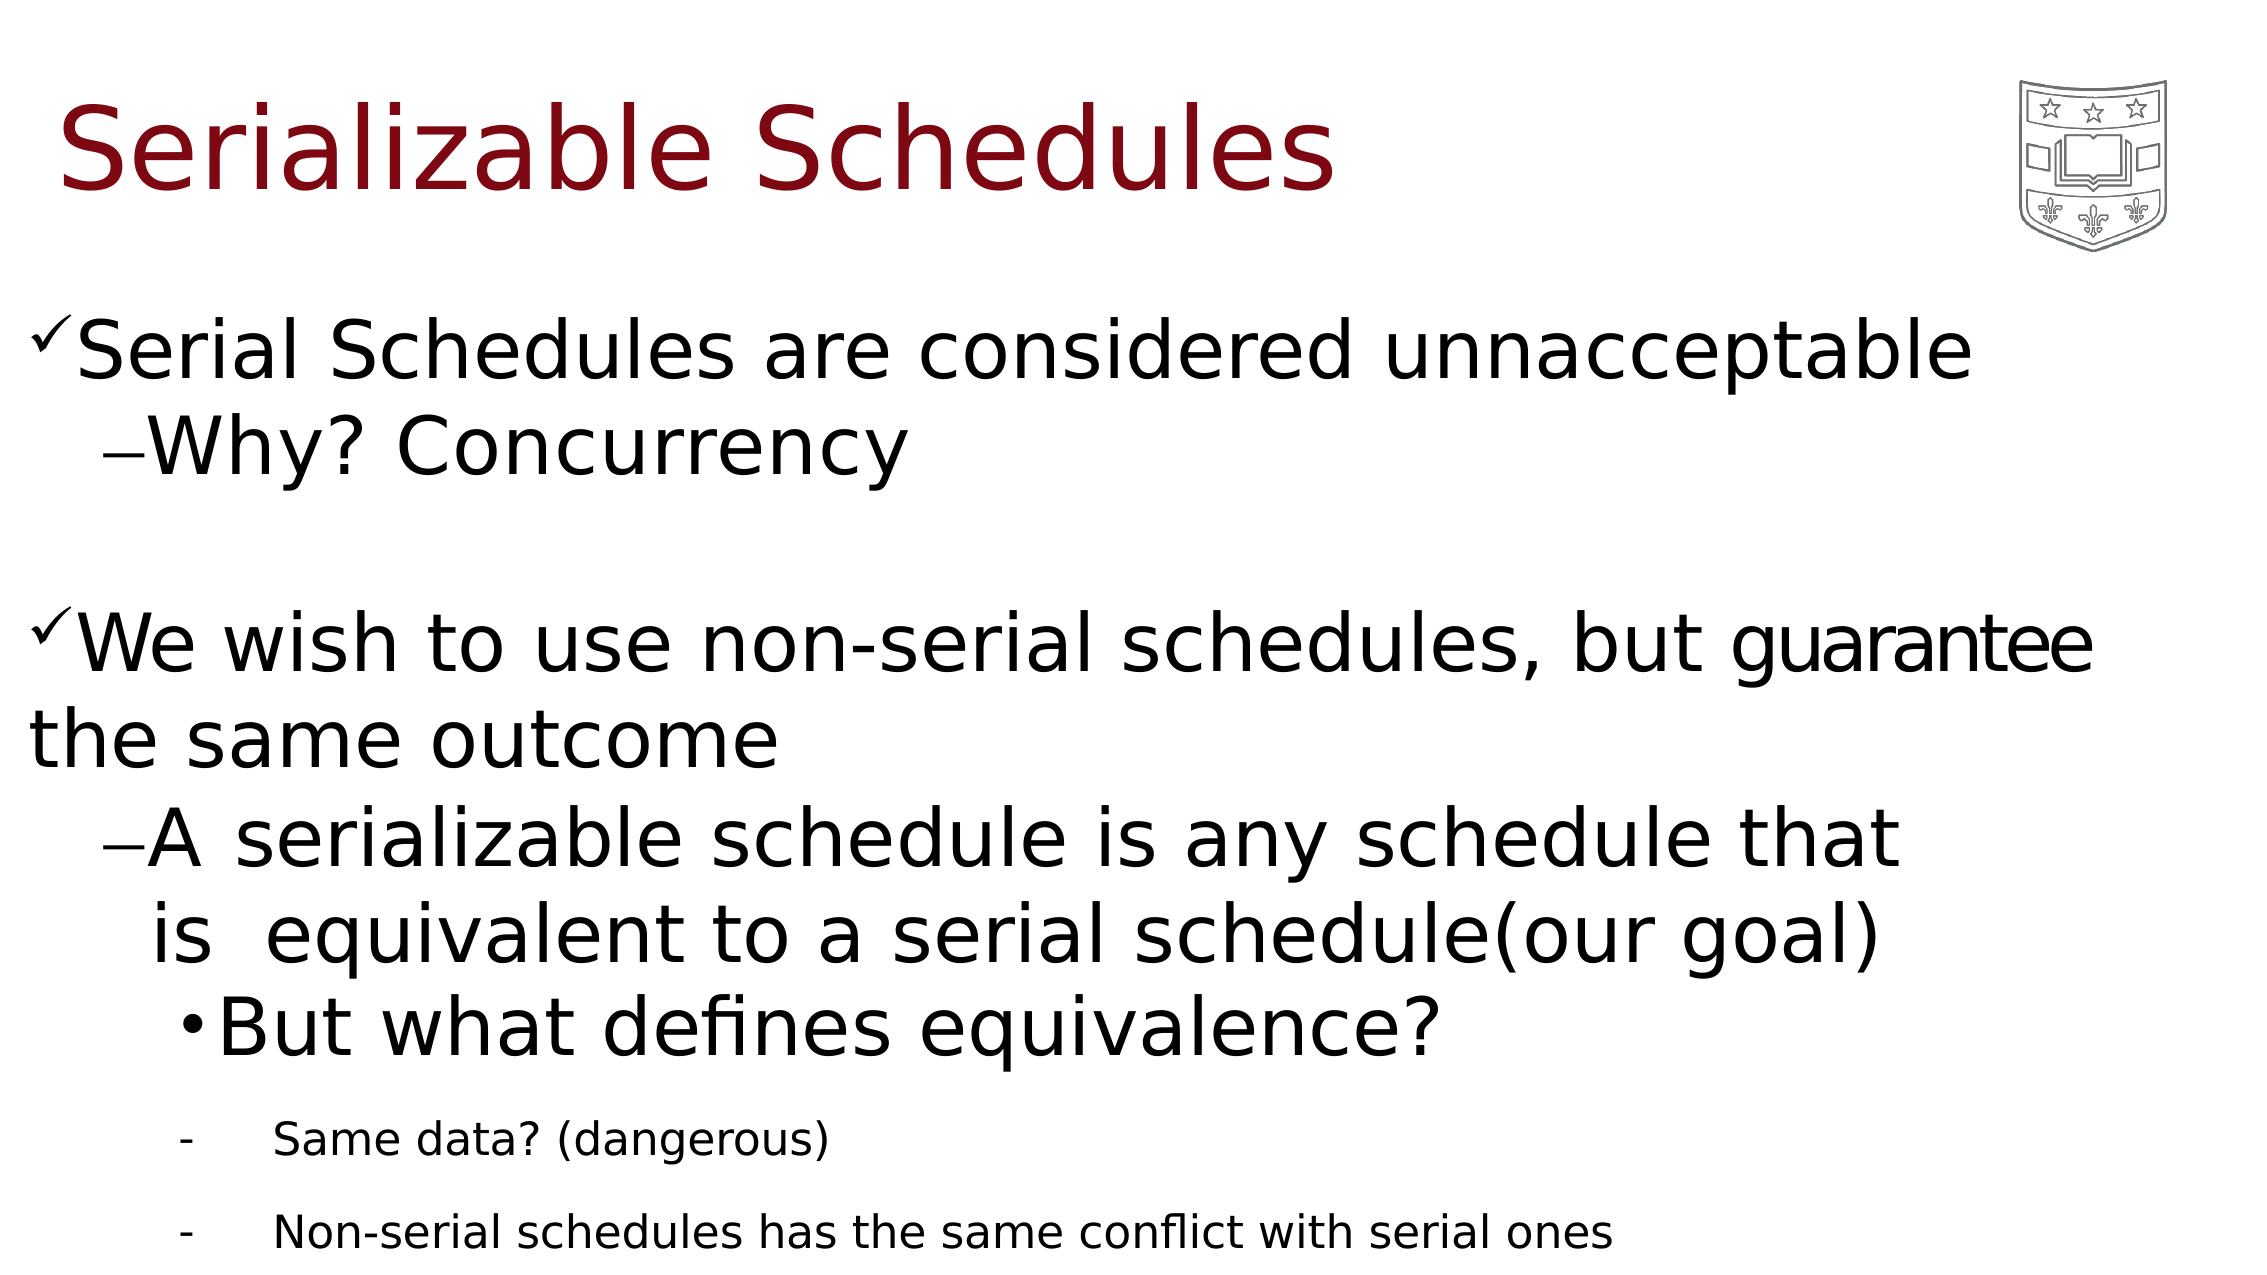

# Serializable Schedules
Serial Schedules are considered unnacceptable
–Why? Concurrency

We wish to use non-serial schedules, but guarantee  the same outcome
–A serializable schedule is any schedule that is  equivalent to a serial schedule(our goal)
But what defines equivalence?
Same data? (dangerous)
Non-serial schedules has the same conflict with serial ones